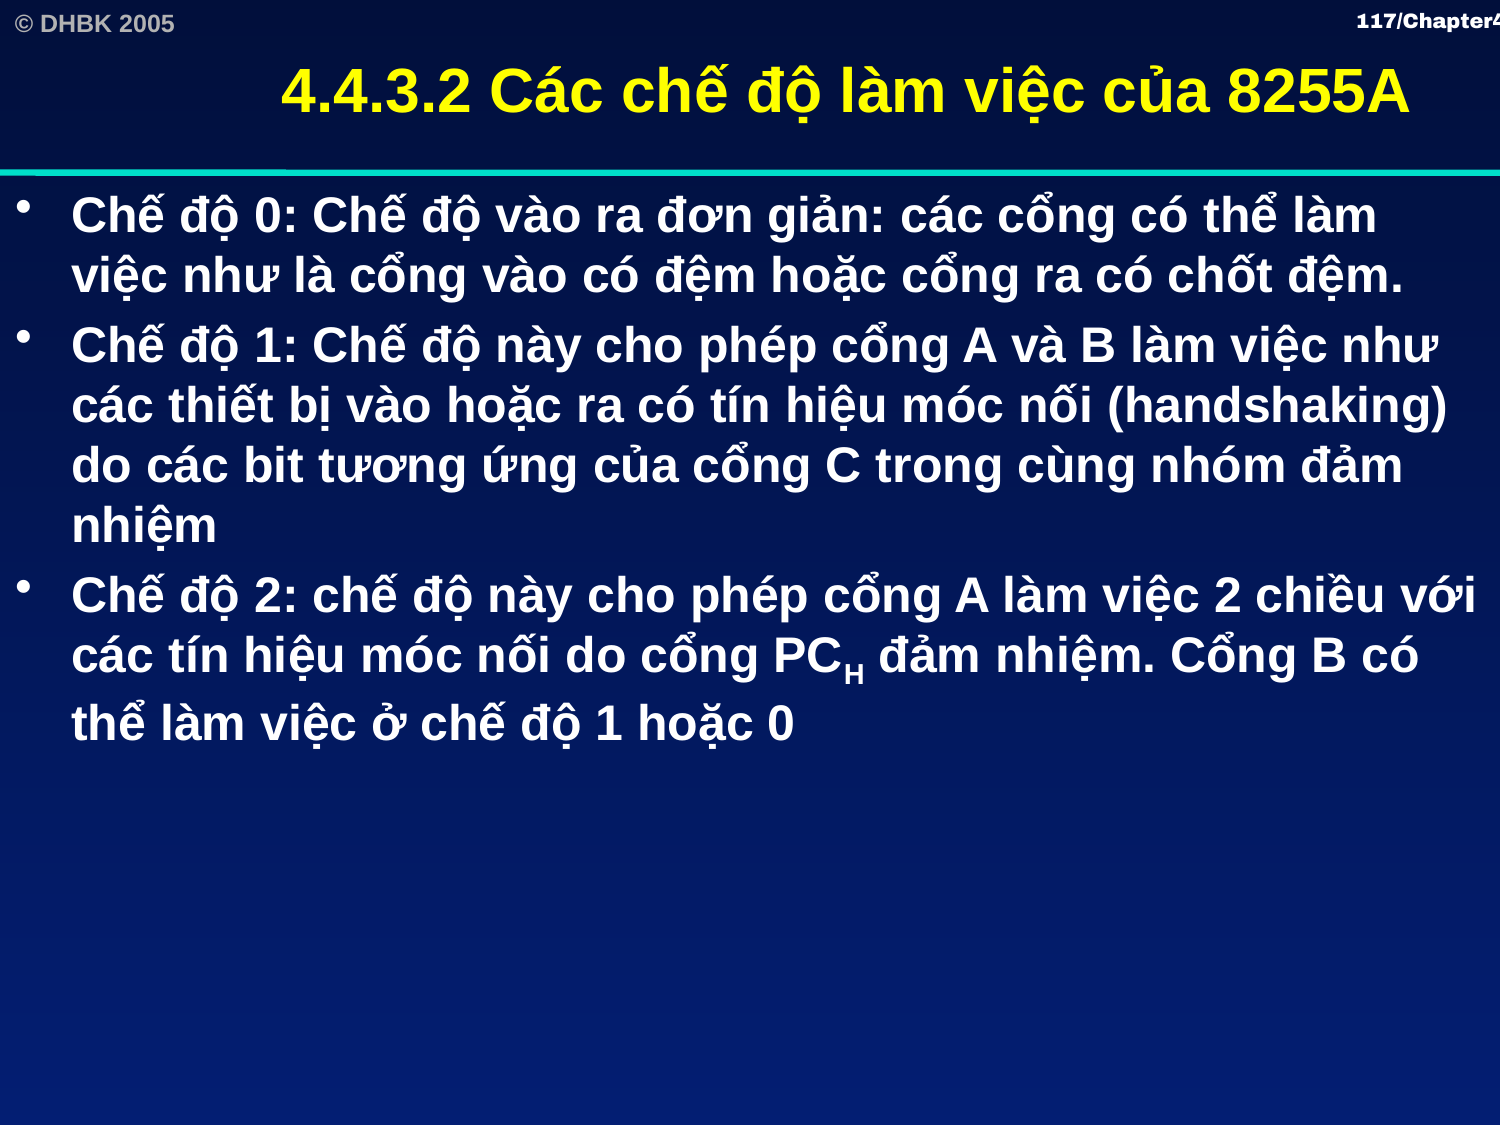

# 4.4.3.2 Các chế độ làm việc của 8255A
117/Chapter4
Chế độ 0: Chế độ vào ra đơn giản: các cổng có thể làm việc như là cổng vào có đệm hoặc cổng ra có chốt đệm.
Chế độ 1: Chế độ này cho phép cổng A và B làm việc như các thiết bị vào hoặc ra có tín hiệu móc nối (handshaking) do các bit tương ứng của cổng C trong cùng nhóm đảm nhiệm
Chế độ 2: chế độ này cho phép cổng A làm việc 2 chiều với các tín hiệu móc nối do cổng PCH đảm nhiệm. Cổng B có thể làm việc ở chế độ 1 hoặc 0